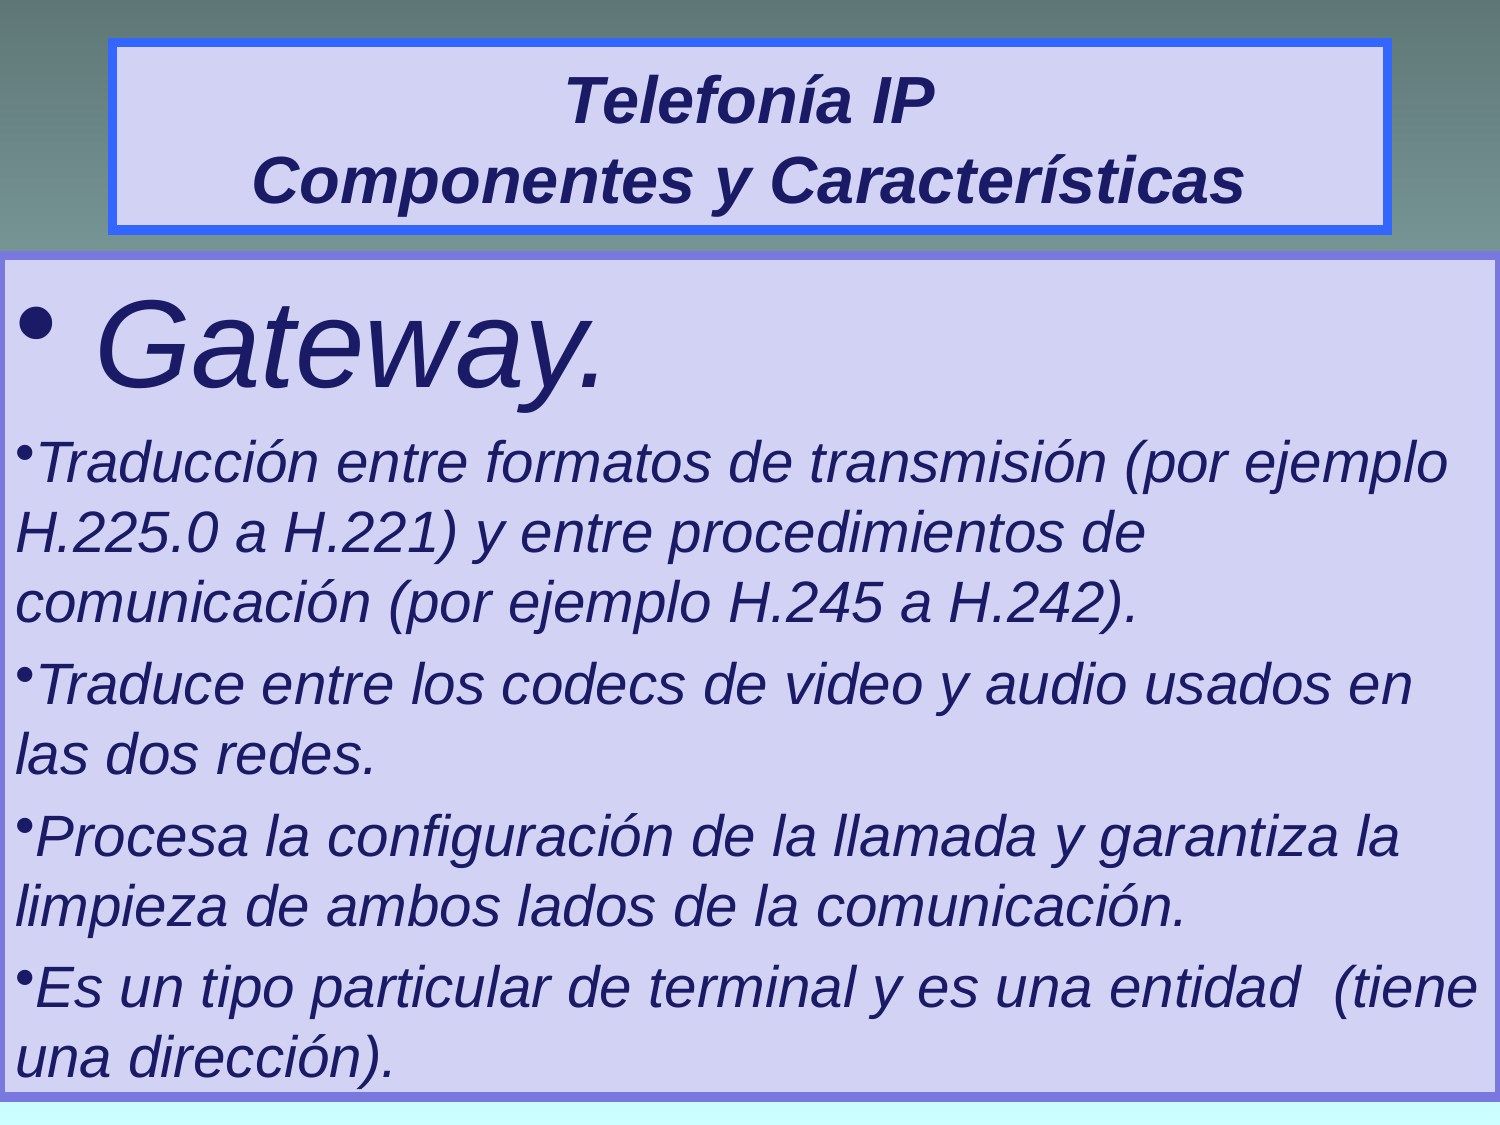

# Telefonía IP Componentes y Características
 Gateway.
Traducción entre formatos de transmisión (por ejemplo H.225.0 a H.221) y entre procedimientos de comunicación (por ejemplo H.245 a H.242).
Traduce entre los codecs de video y audio usados en las dos redes.
Procesa la configuración de la llamada y garantiza la limpieza de ambos lados de la comunicación.
Es un tipo particular de terminal y es una entidad  (tiene una dirección).